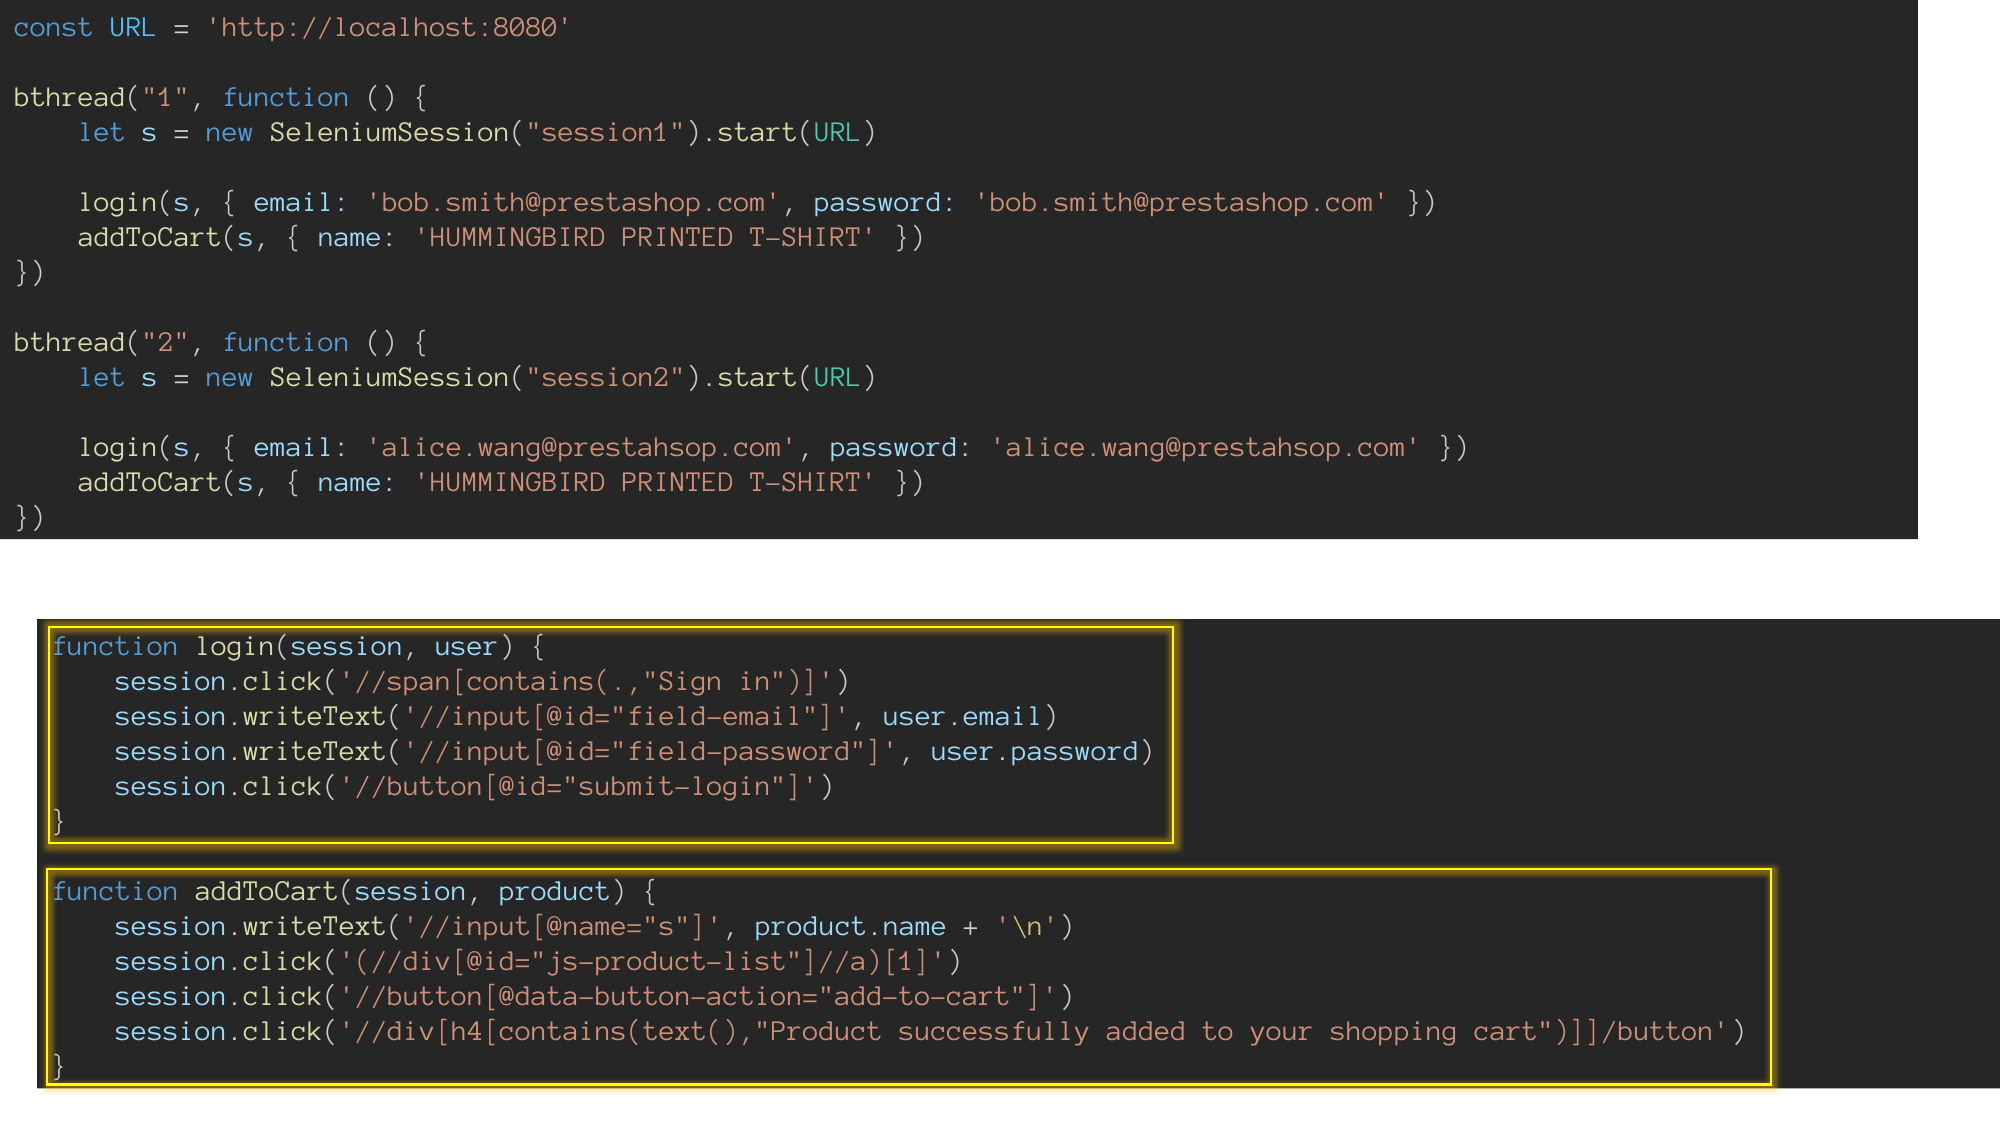

const URL = 'http://localhost:8080'

bthread("1", function () {
    let s = new SeleniumSession("session1").start(URL)
    login(s, { email: 'bob.smith@prestashop.com', password: 'bob.smith@prestashop.com' })
    addToCart(s, { name: 'HUMMINGBIRD PRINTED T-SHIRT' })
})
bthread("2", function () {
    let s = new SeleniumSession("session2").start(URL)

    login(s, { email: 'alice.wang@prestahsop.com', password: 'alice.wang@prestahsop.com' })
    addToCart(s, { name: 'HUMMINGBIRD PRINTED T-SHIRT' })
})
function login(session, user) {
    session.click('//span[contains(.,"Sign in")]')
    session.writeText('//input[@id="field-email"]', user.email)
    session.writeText('//input[@id="field-password"]', user.password)
    session.click('//button[@id="submit-login"]')
}
function addToCart(session, product) {
    session.writeText('//input[@name="s"]', product.name + '\n')
    session.click('(//div[@id="js-product-list"]//a)[1]')
    session.click('//button[@data-button-action="add-to-cart"]')
    session.click('//div[h4[contains(text(),"Product successfully added to your shopping cart")]]/button')
}